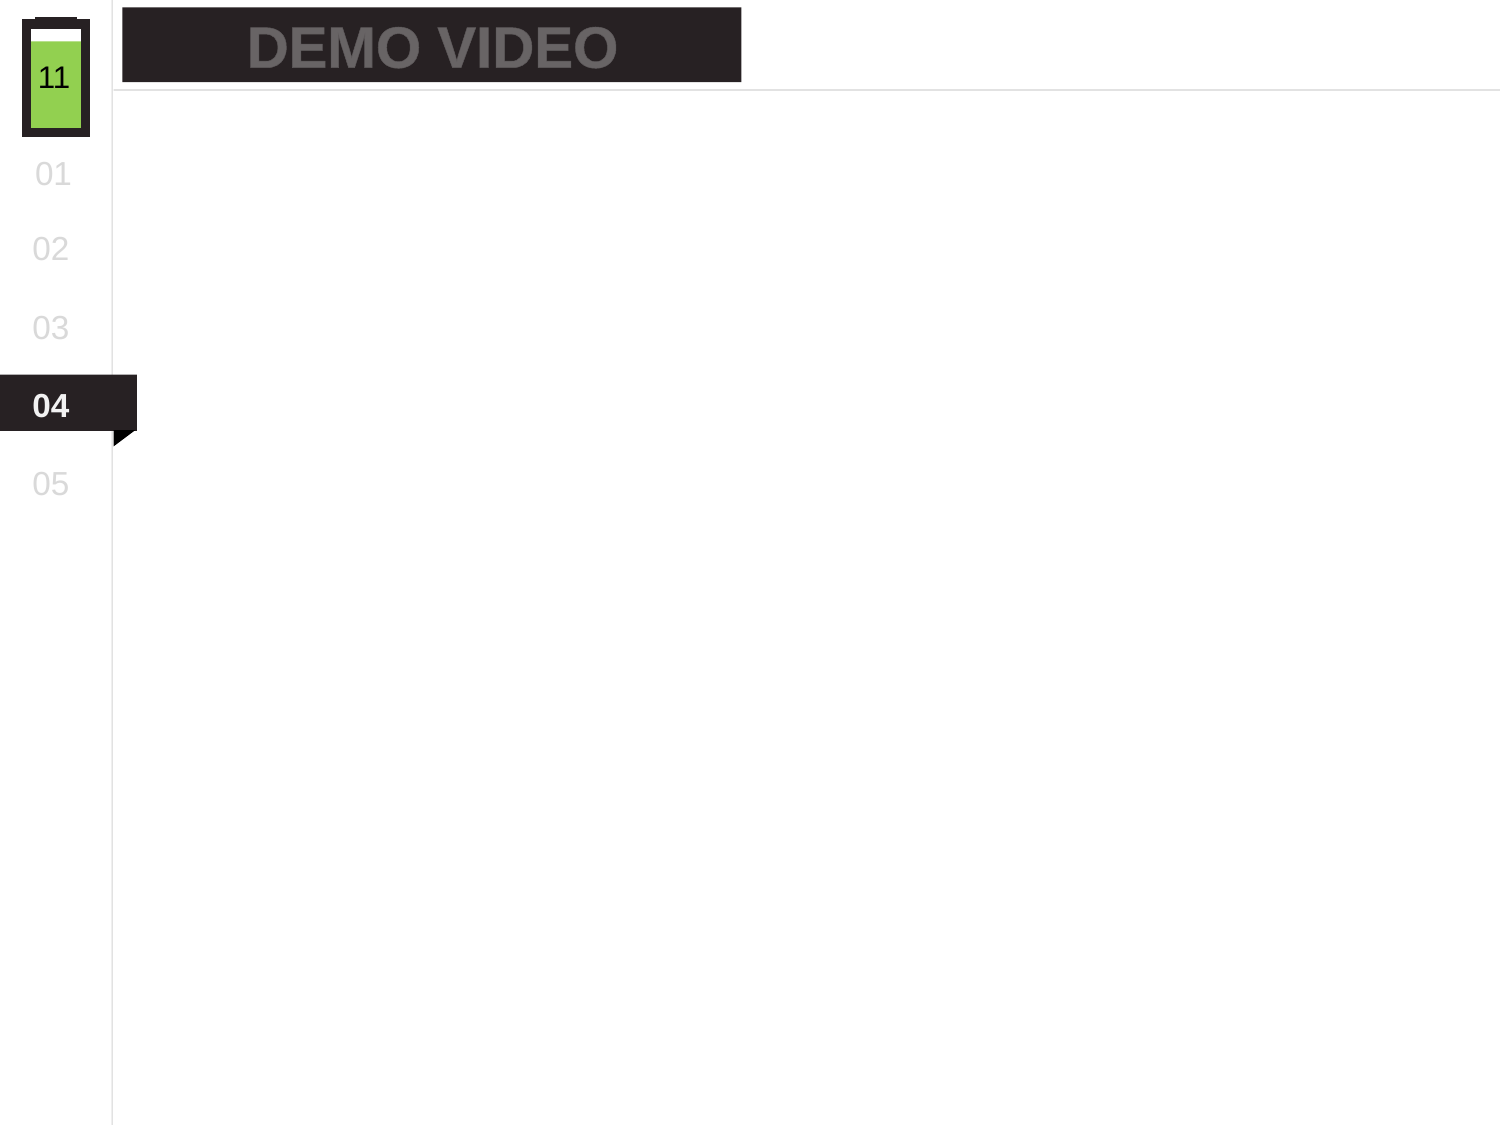

DEMO VIDEO

11
01
02
03

04
05